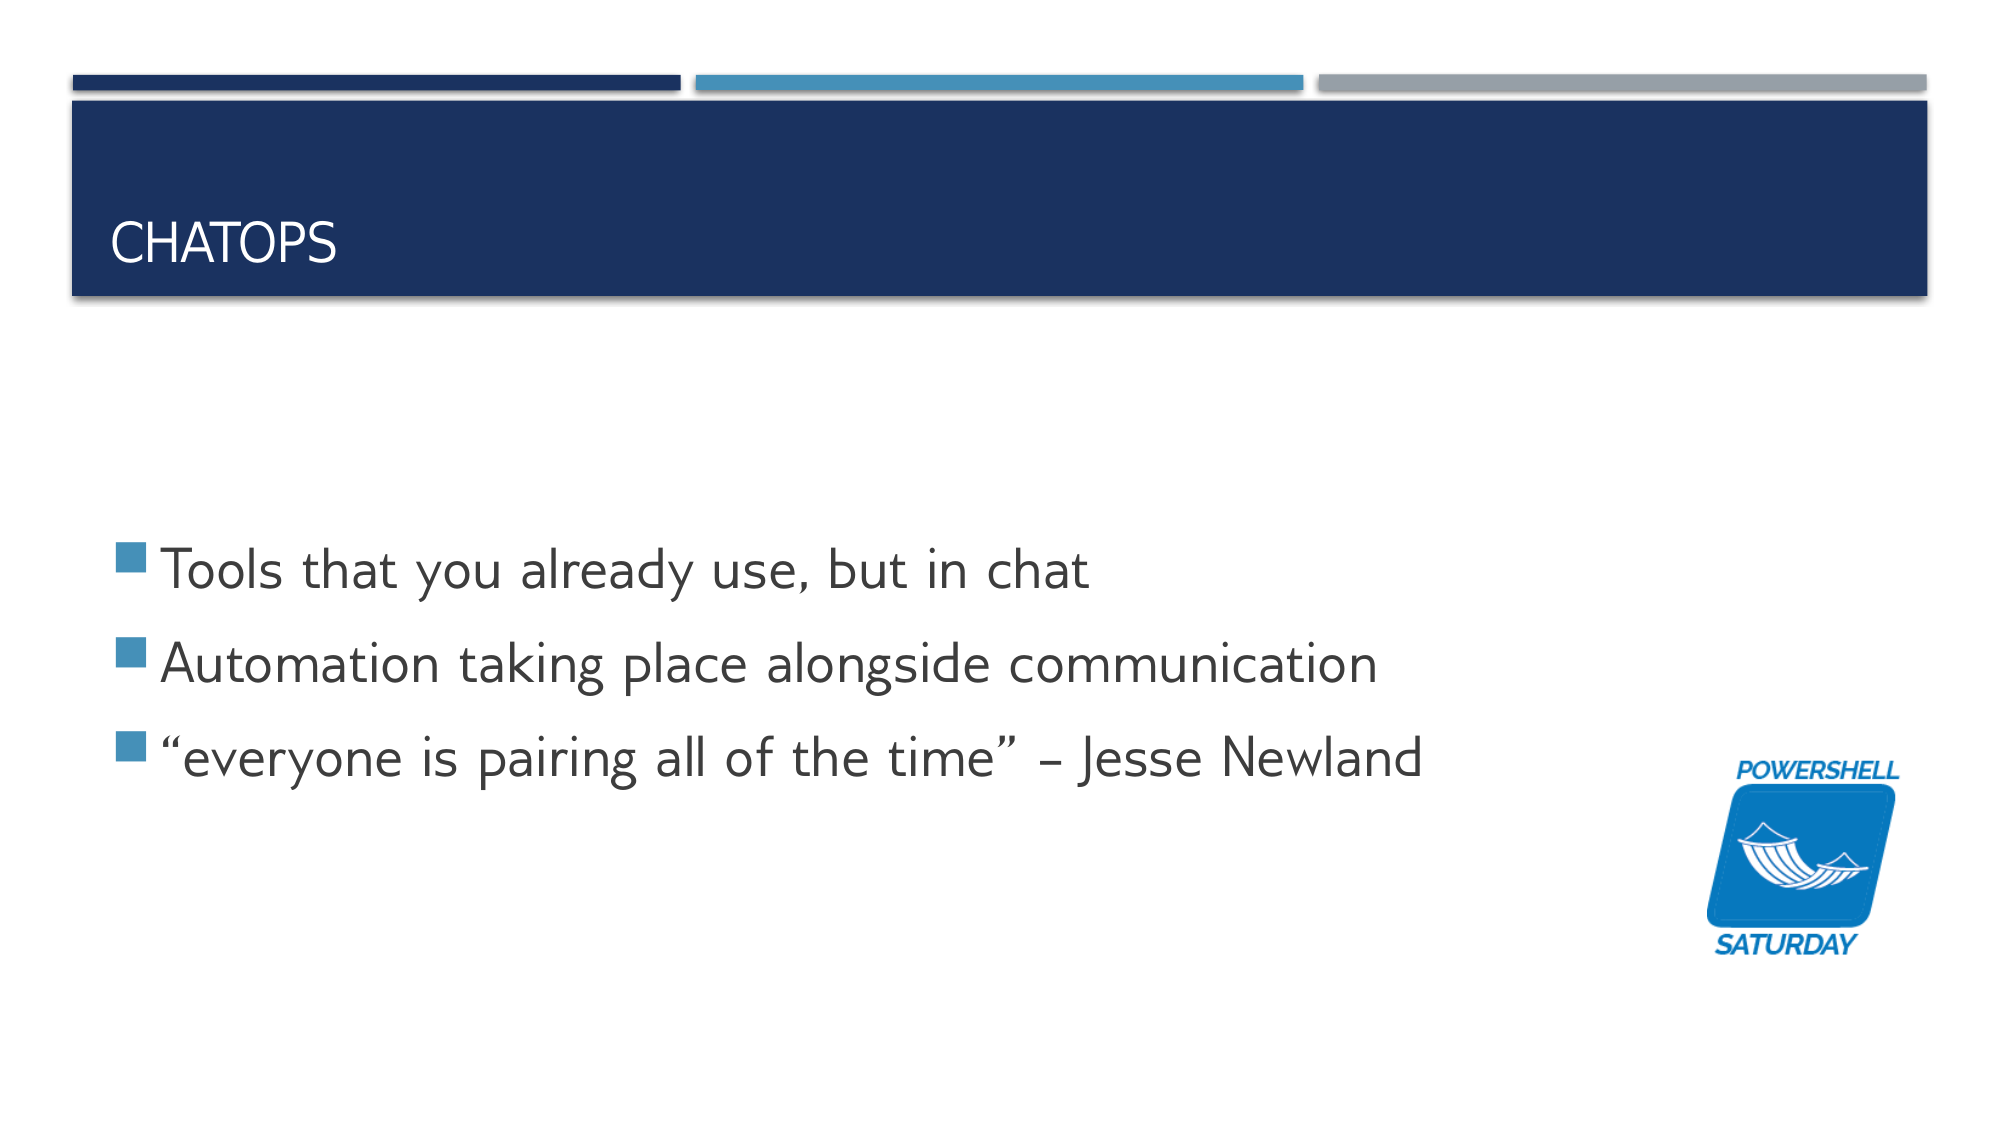

# ChatOps
Tools that you already use, but in chat
Automation taking place alongside communication
“everyone is pairing all of the time” – Jesse Newland